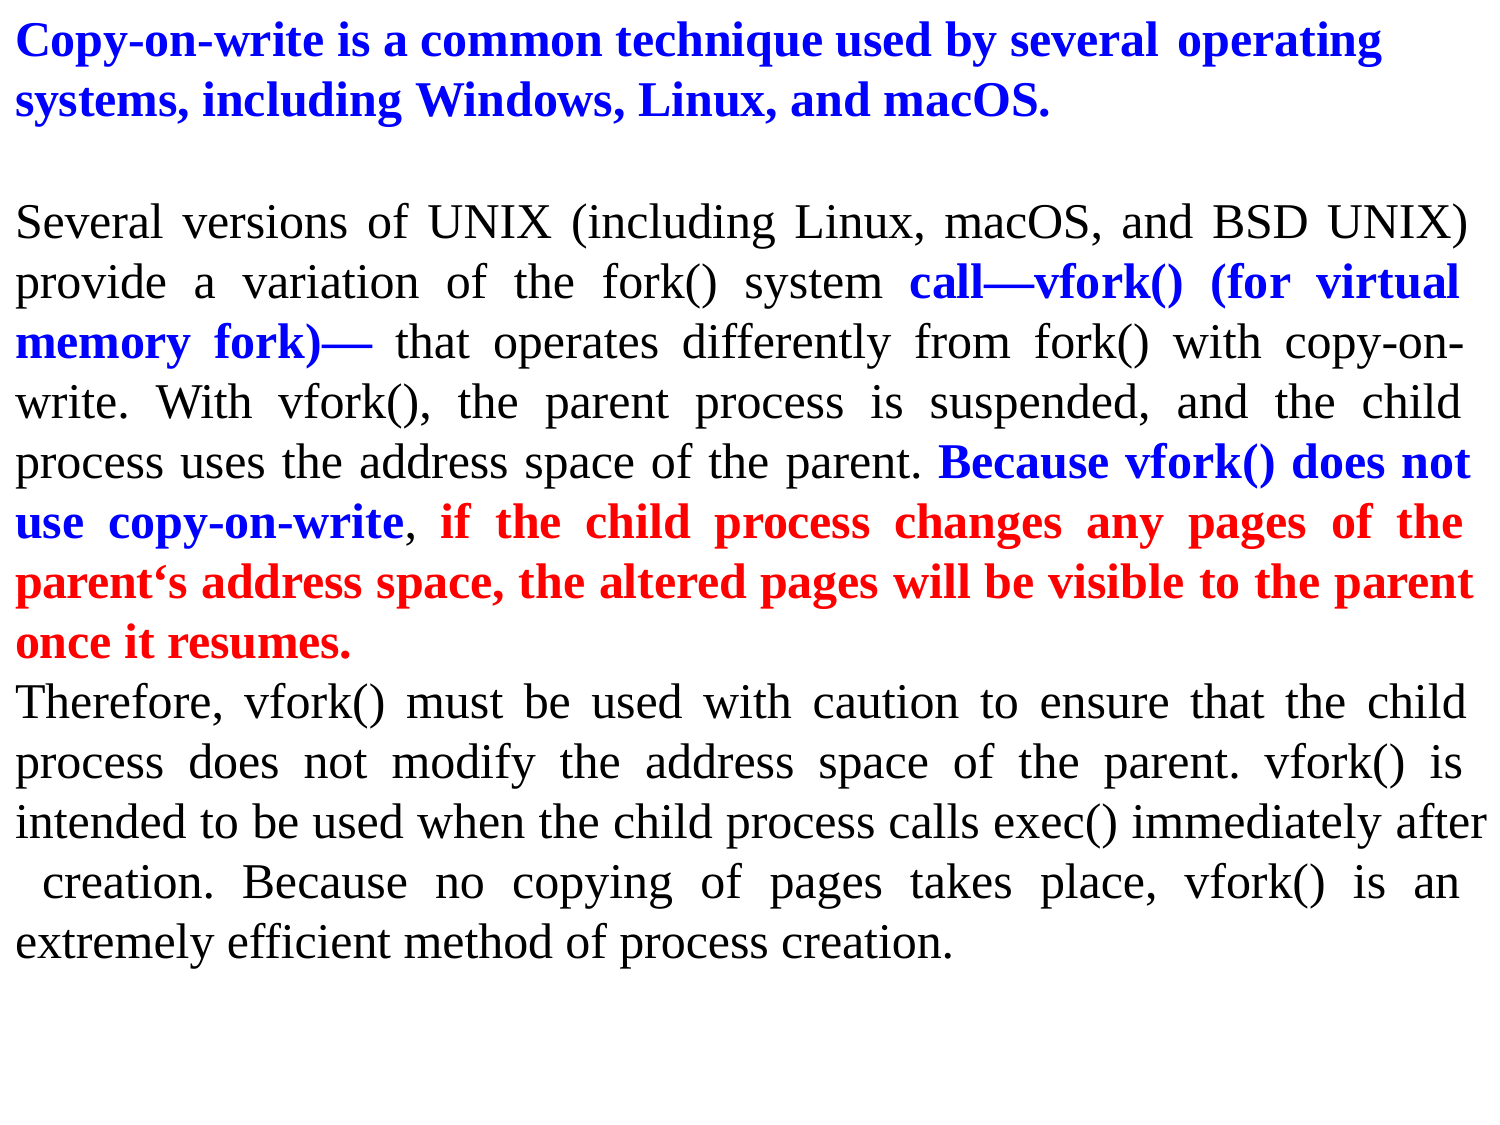

Copy-on-write is a common technique used by several operating
systems, including Windows, Linux, and macOS.

Several versions of UNIX (including Linux, macOS, and BSD UNIX)  provide a variation of the fork() system call—vfork() (for virtual  memory fork)— that operates differently from fork() with copy-on-  write. With vfork(), the parent process is suspended, and the child  process uses the address space of the parent. Because vfork() does not  use copy-on-write, if the child process changes any pages of the  parent‘s address space, the altered pages will be visible to the parent  once it resumes.
Therefore, vfork() must be used with caution to ensure that the child  process does not modify the address space of the parent. vfork() is  intended to be used when the child process calls exec() immediately after  creation. Because no copying of pages takes place, vfork() is an  extremely efficient method of process creation.